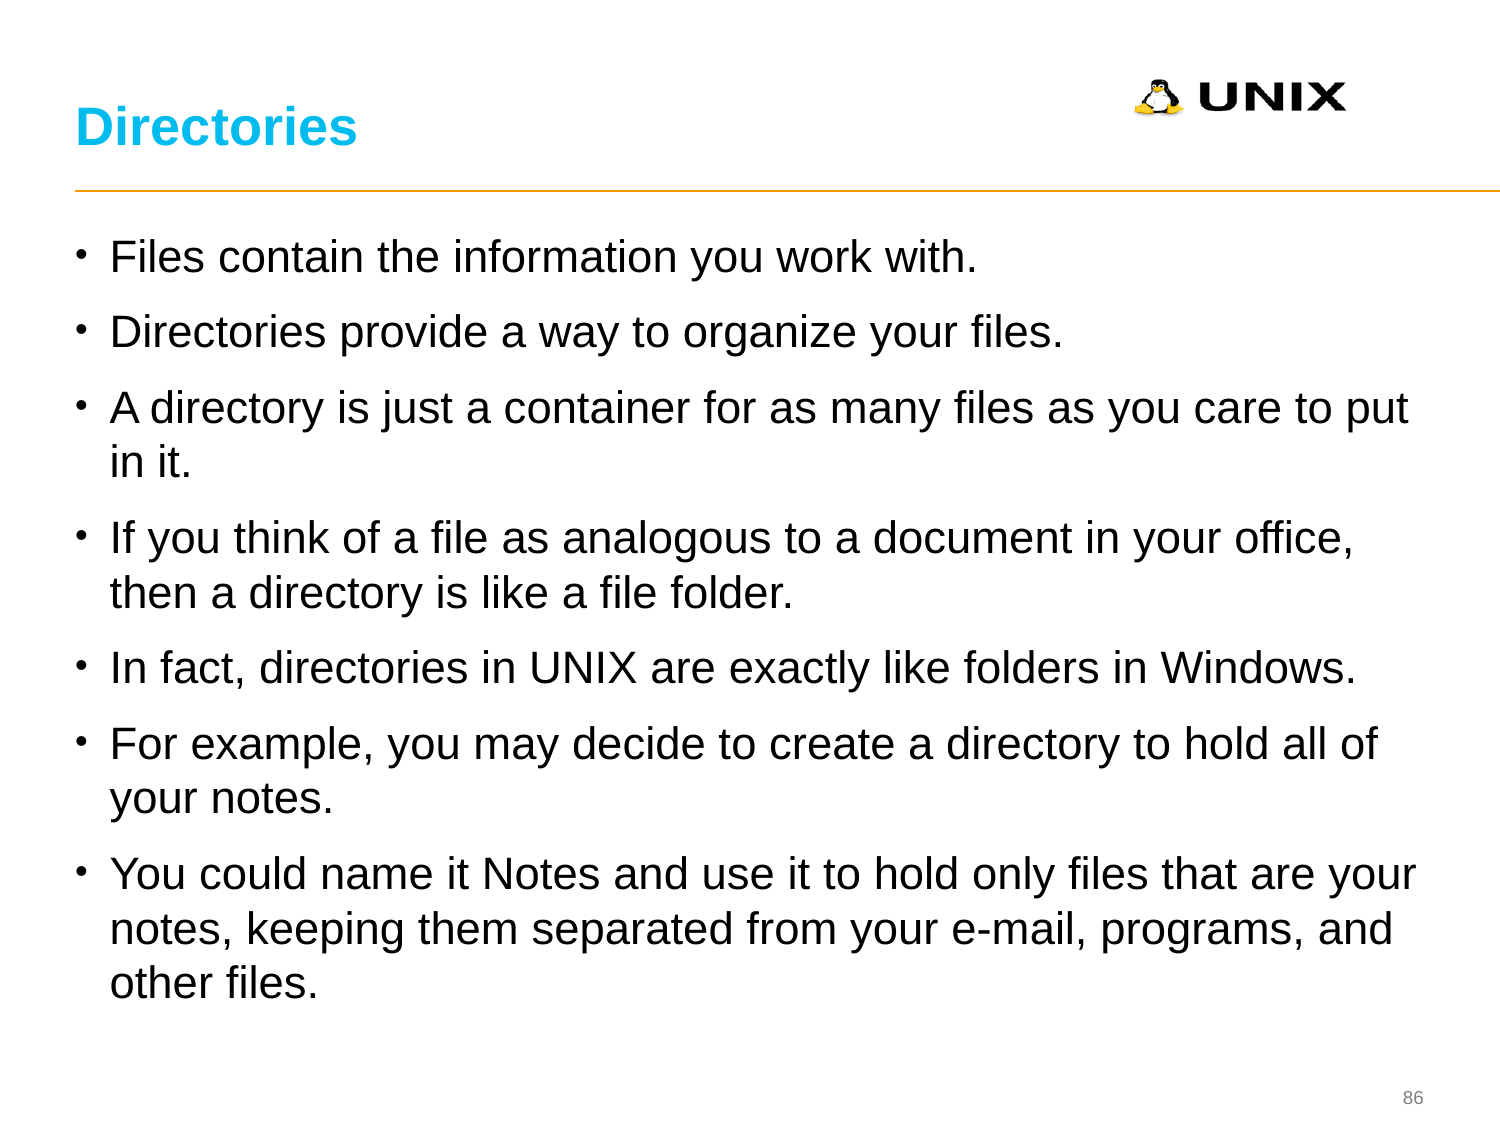

# Directories
Files contain the information you work with.
Directories provide a way to organize your files.
A directory is just a container for as many files as you care to put in it.
If you think of a file as analogous to a document in your office, then a directory is like a file folder.
In fact, directories in UNIX are exactly like folders in Windows.
For example, you may decide to create a directory to hold all of your notes.
You could name it Notes and use it to hold only files that are your notes, keeping them separated from your e-mail, programs, and other files.